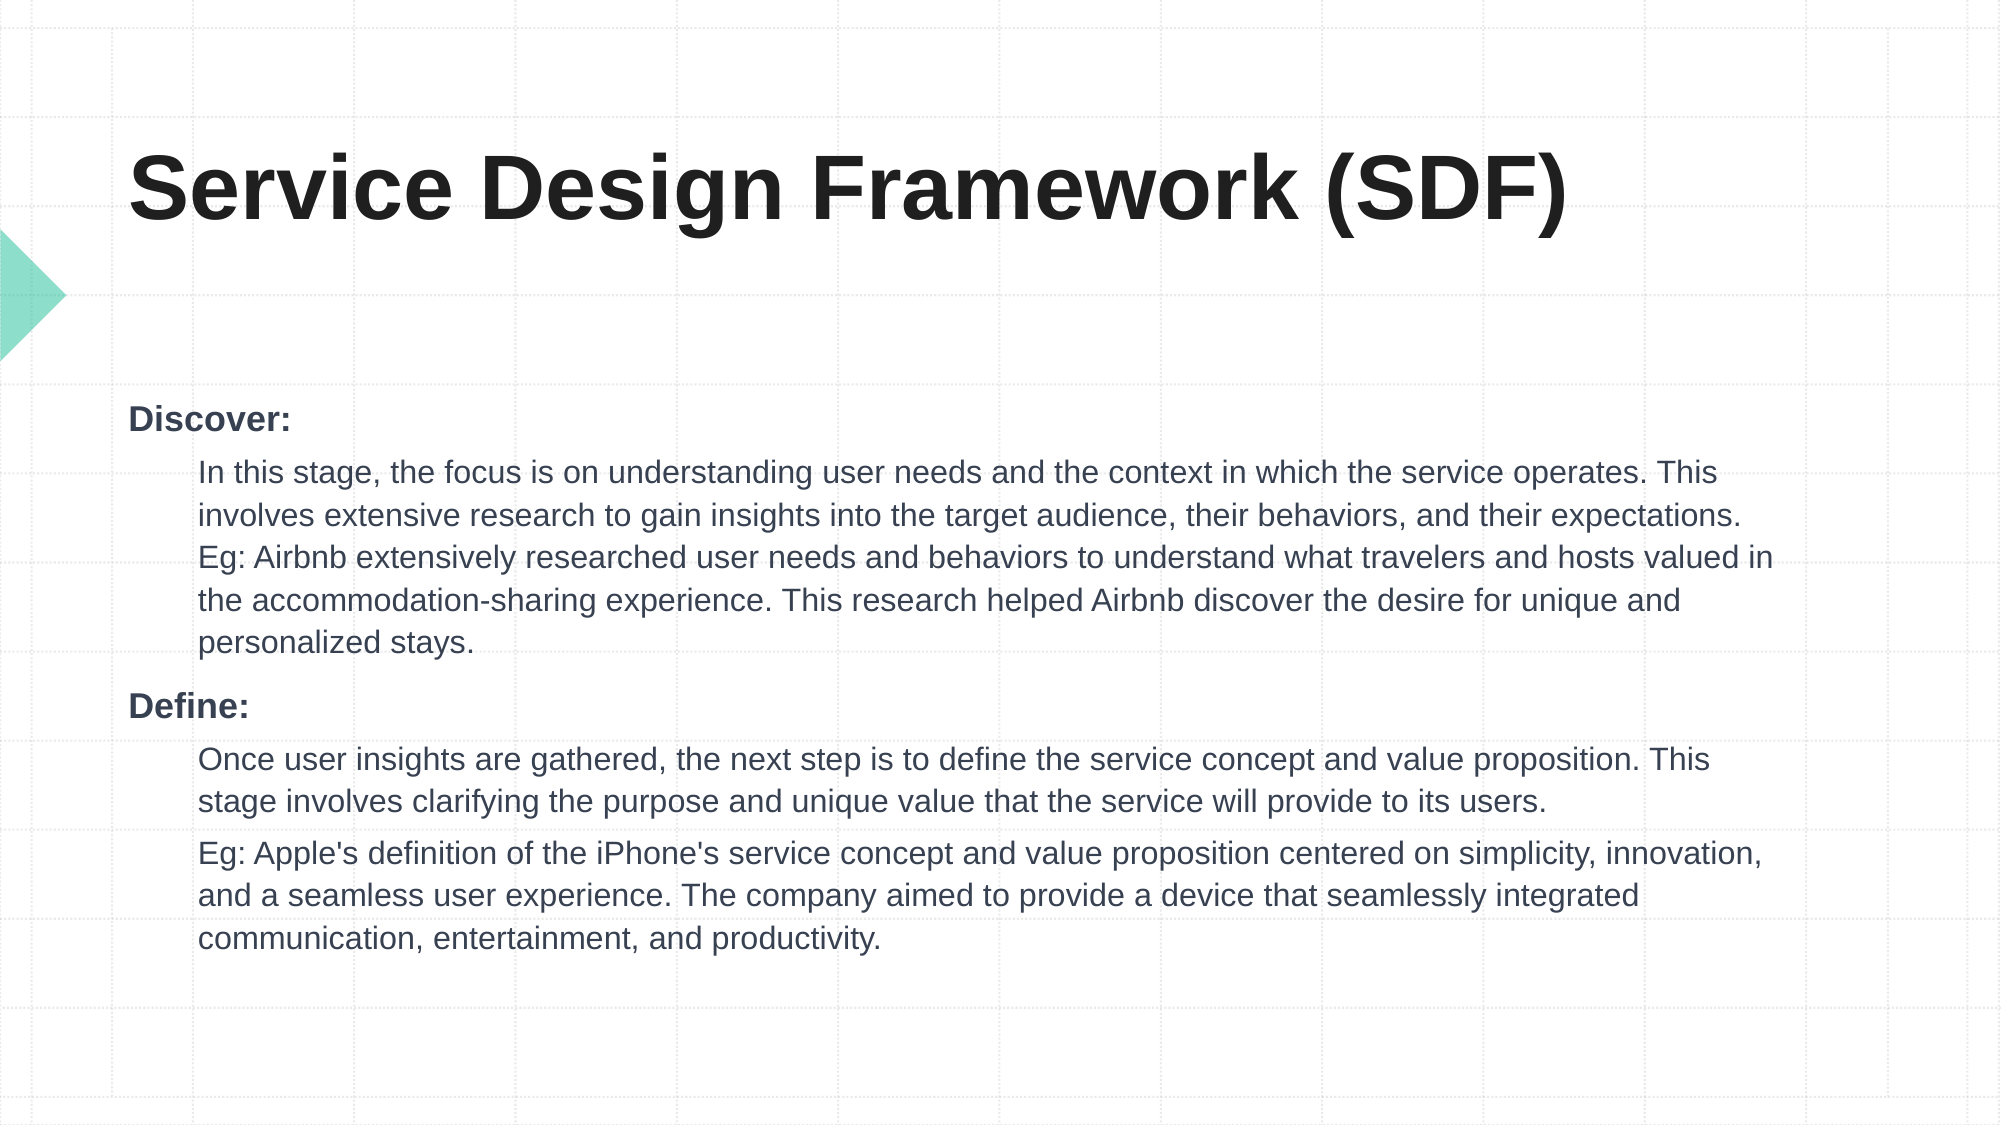

# Service Design Framework (SDF)
Discover:
In this stage, the focus is on understanding user needs and the context in which the service operates. This involves extensive research to gain insights into the target audience, their behaviors, and their expectations. Eg: Airbnb extensively researched user needs and behaviors to understand what travelers and hosts valued in the accommodation-sharing experience. This research helped Airbnb discover the desire for unique and personalized stays.
Define:
Once user insights are gathered, the next step is to define the service concept and value proposition. This stage involves clarifying the purpose and unique value that the service will provide to its users.
Eg: Apple's definition of the iPhone's service concept and value proposition centered on simplicity, innovation, and a seamless user experience. The company aimed to provide a device that seamlessly integrated communication, entertainment, and productivity.